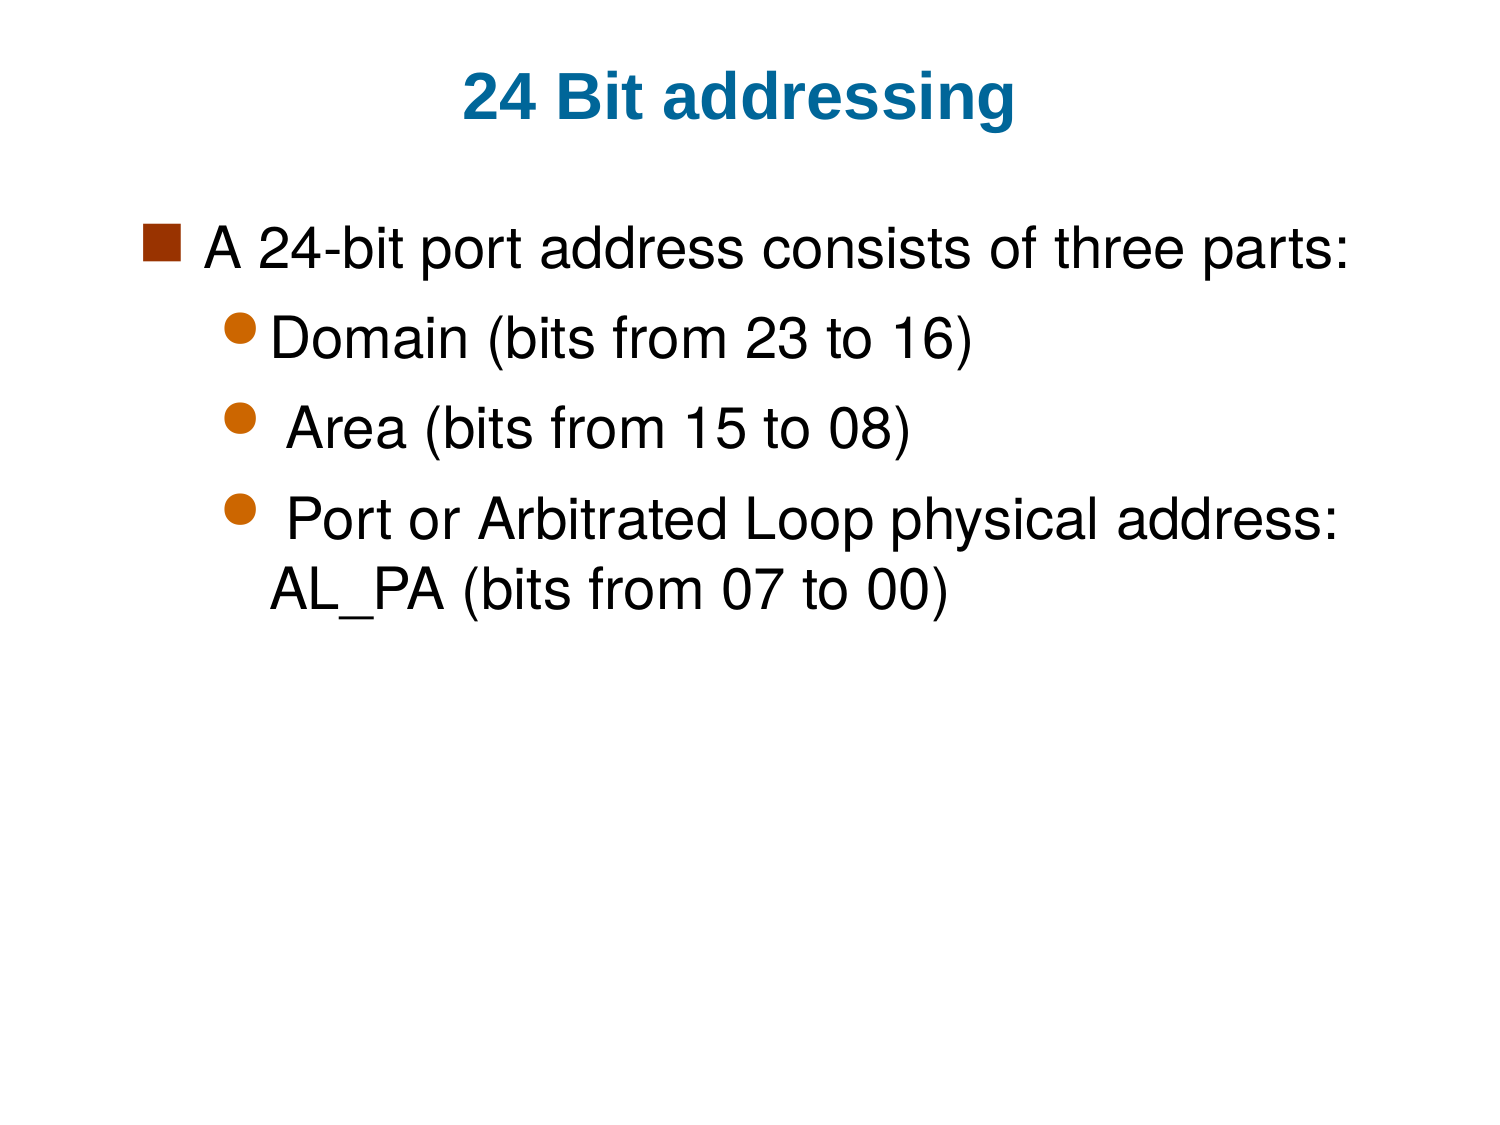

# 24 Bit addressing
A 24-bit port address consists of three parts:
Domain (bits from 23 to 16)
 Area (bits from 15 to 08)
 Port or Arbitrated Loop physical address: AL_PA (bits from 07 to 00)